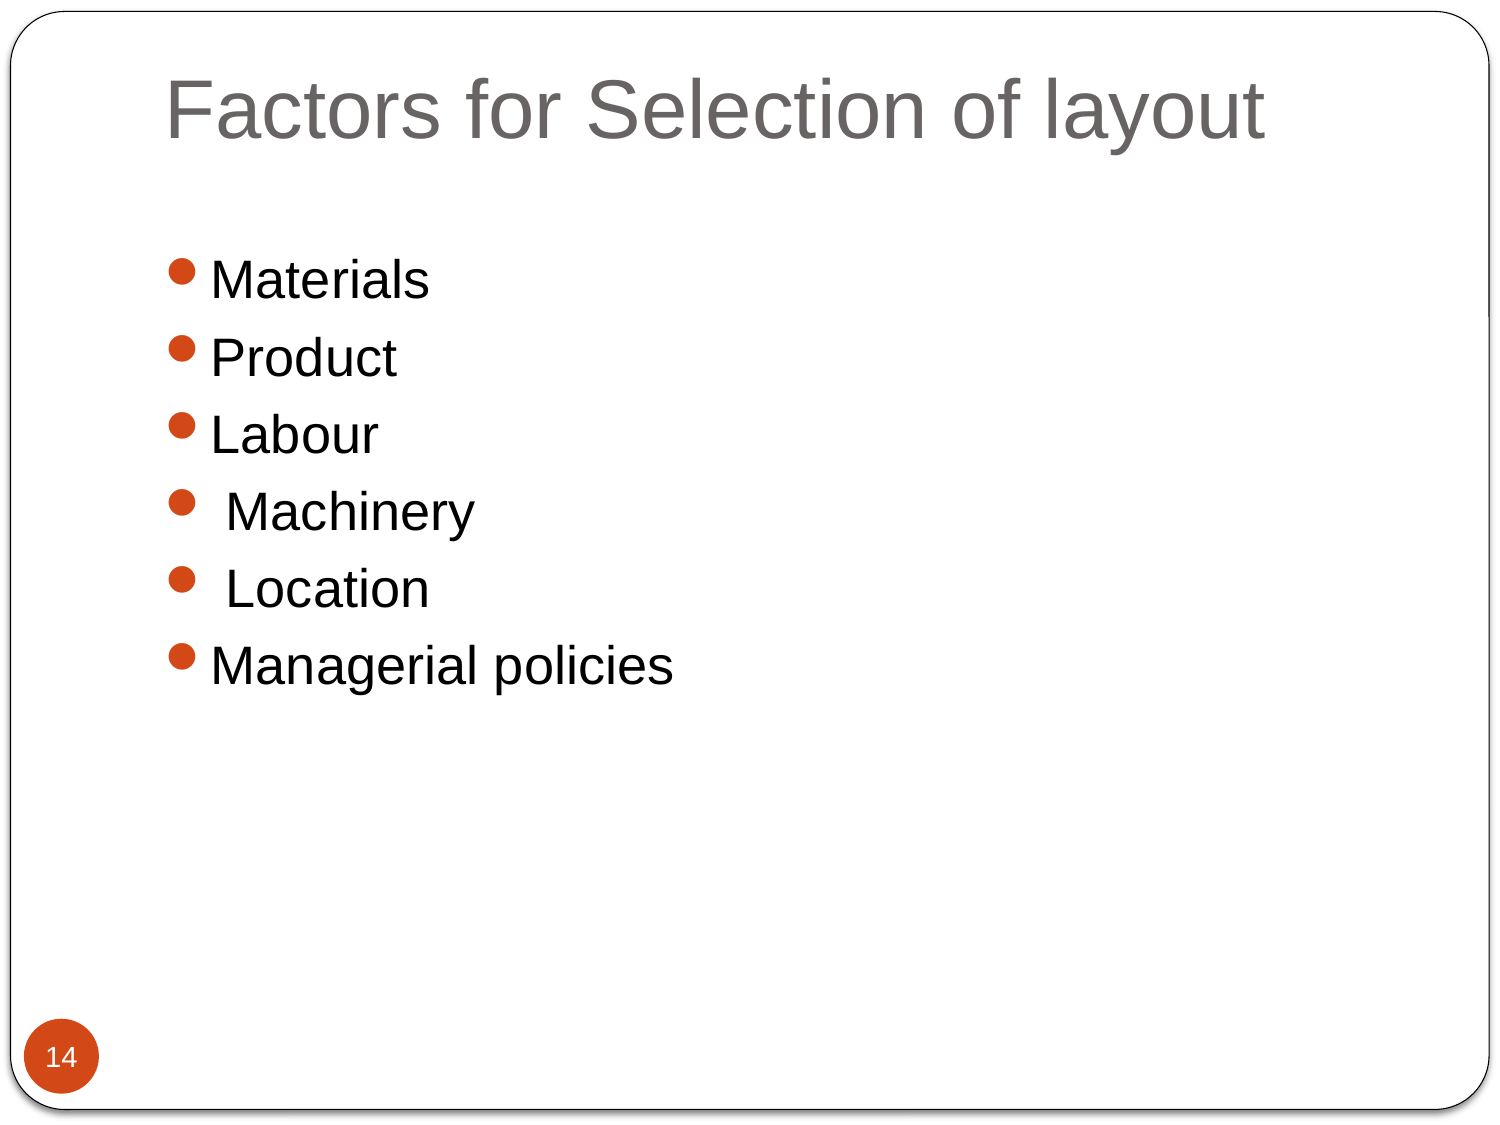

# Factors for Selection of layout
Materials
Product
Labour
 Machinery
 Location
Managerial policies
14